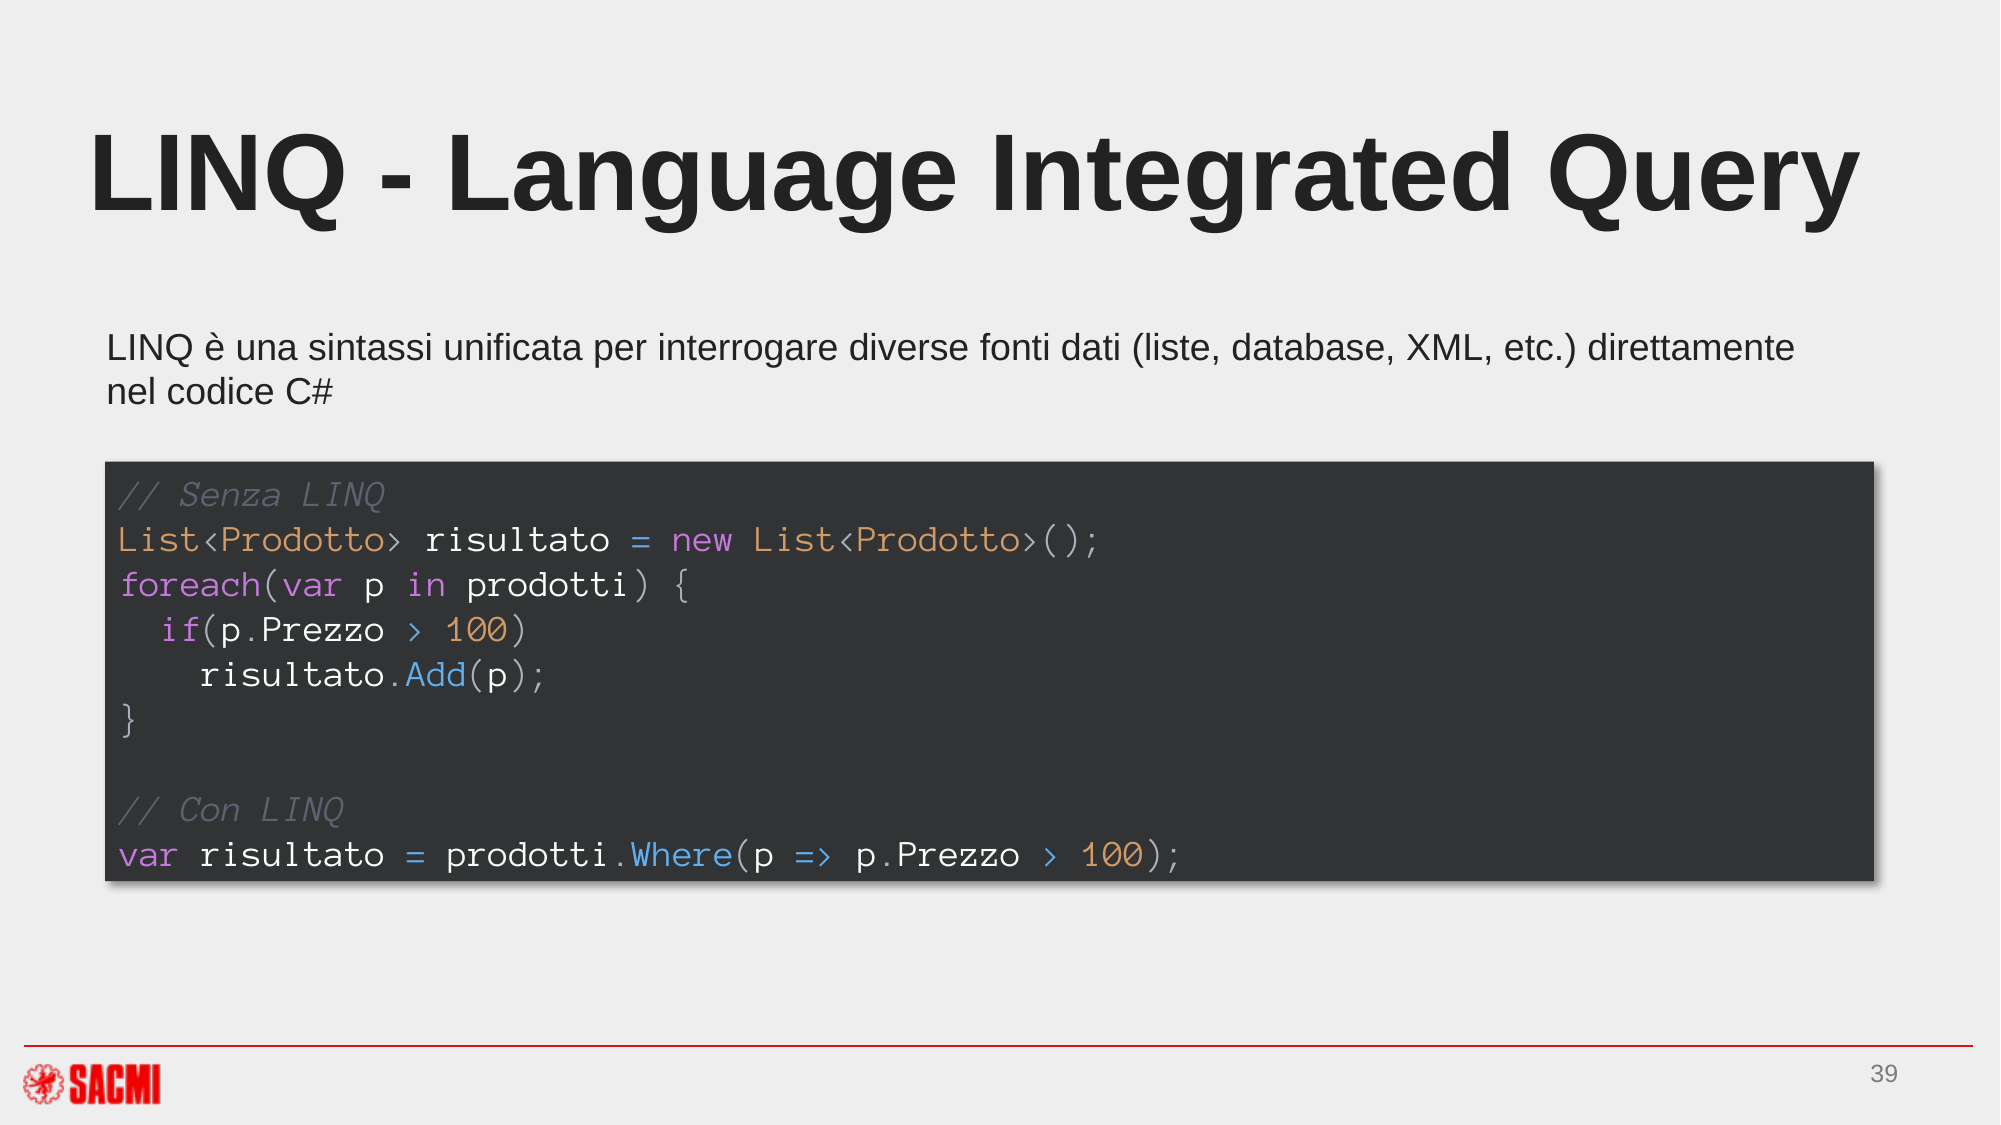

# LINQ - Language Integrated Query

LINQ è una sintassi unificata per interrogare diverse fonti dati (liste, database, XML, etc.) direttamente nel codice C#

// Senza LINQ
List<Prodotto> risultato = new List<Prodotto>();
foreach(var p in prodotti) {
  if(p.Prezzo > 100)
    risultato.Add(p);
}

// Con LINQ
var risultato = prodotti.Where(p => p.Prezzo > 100);

39